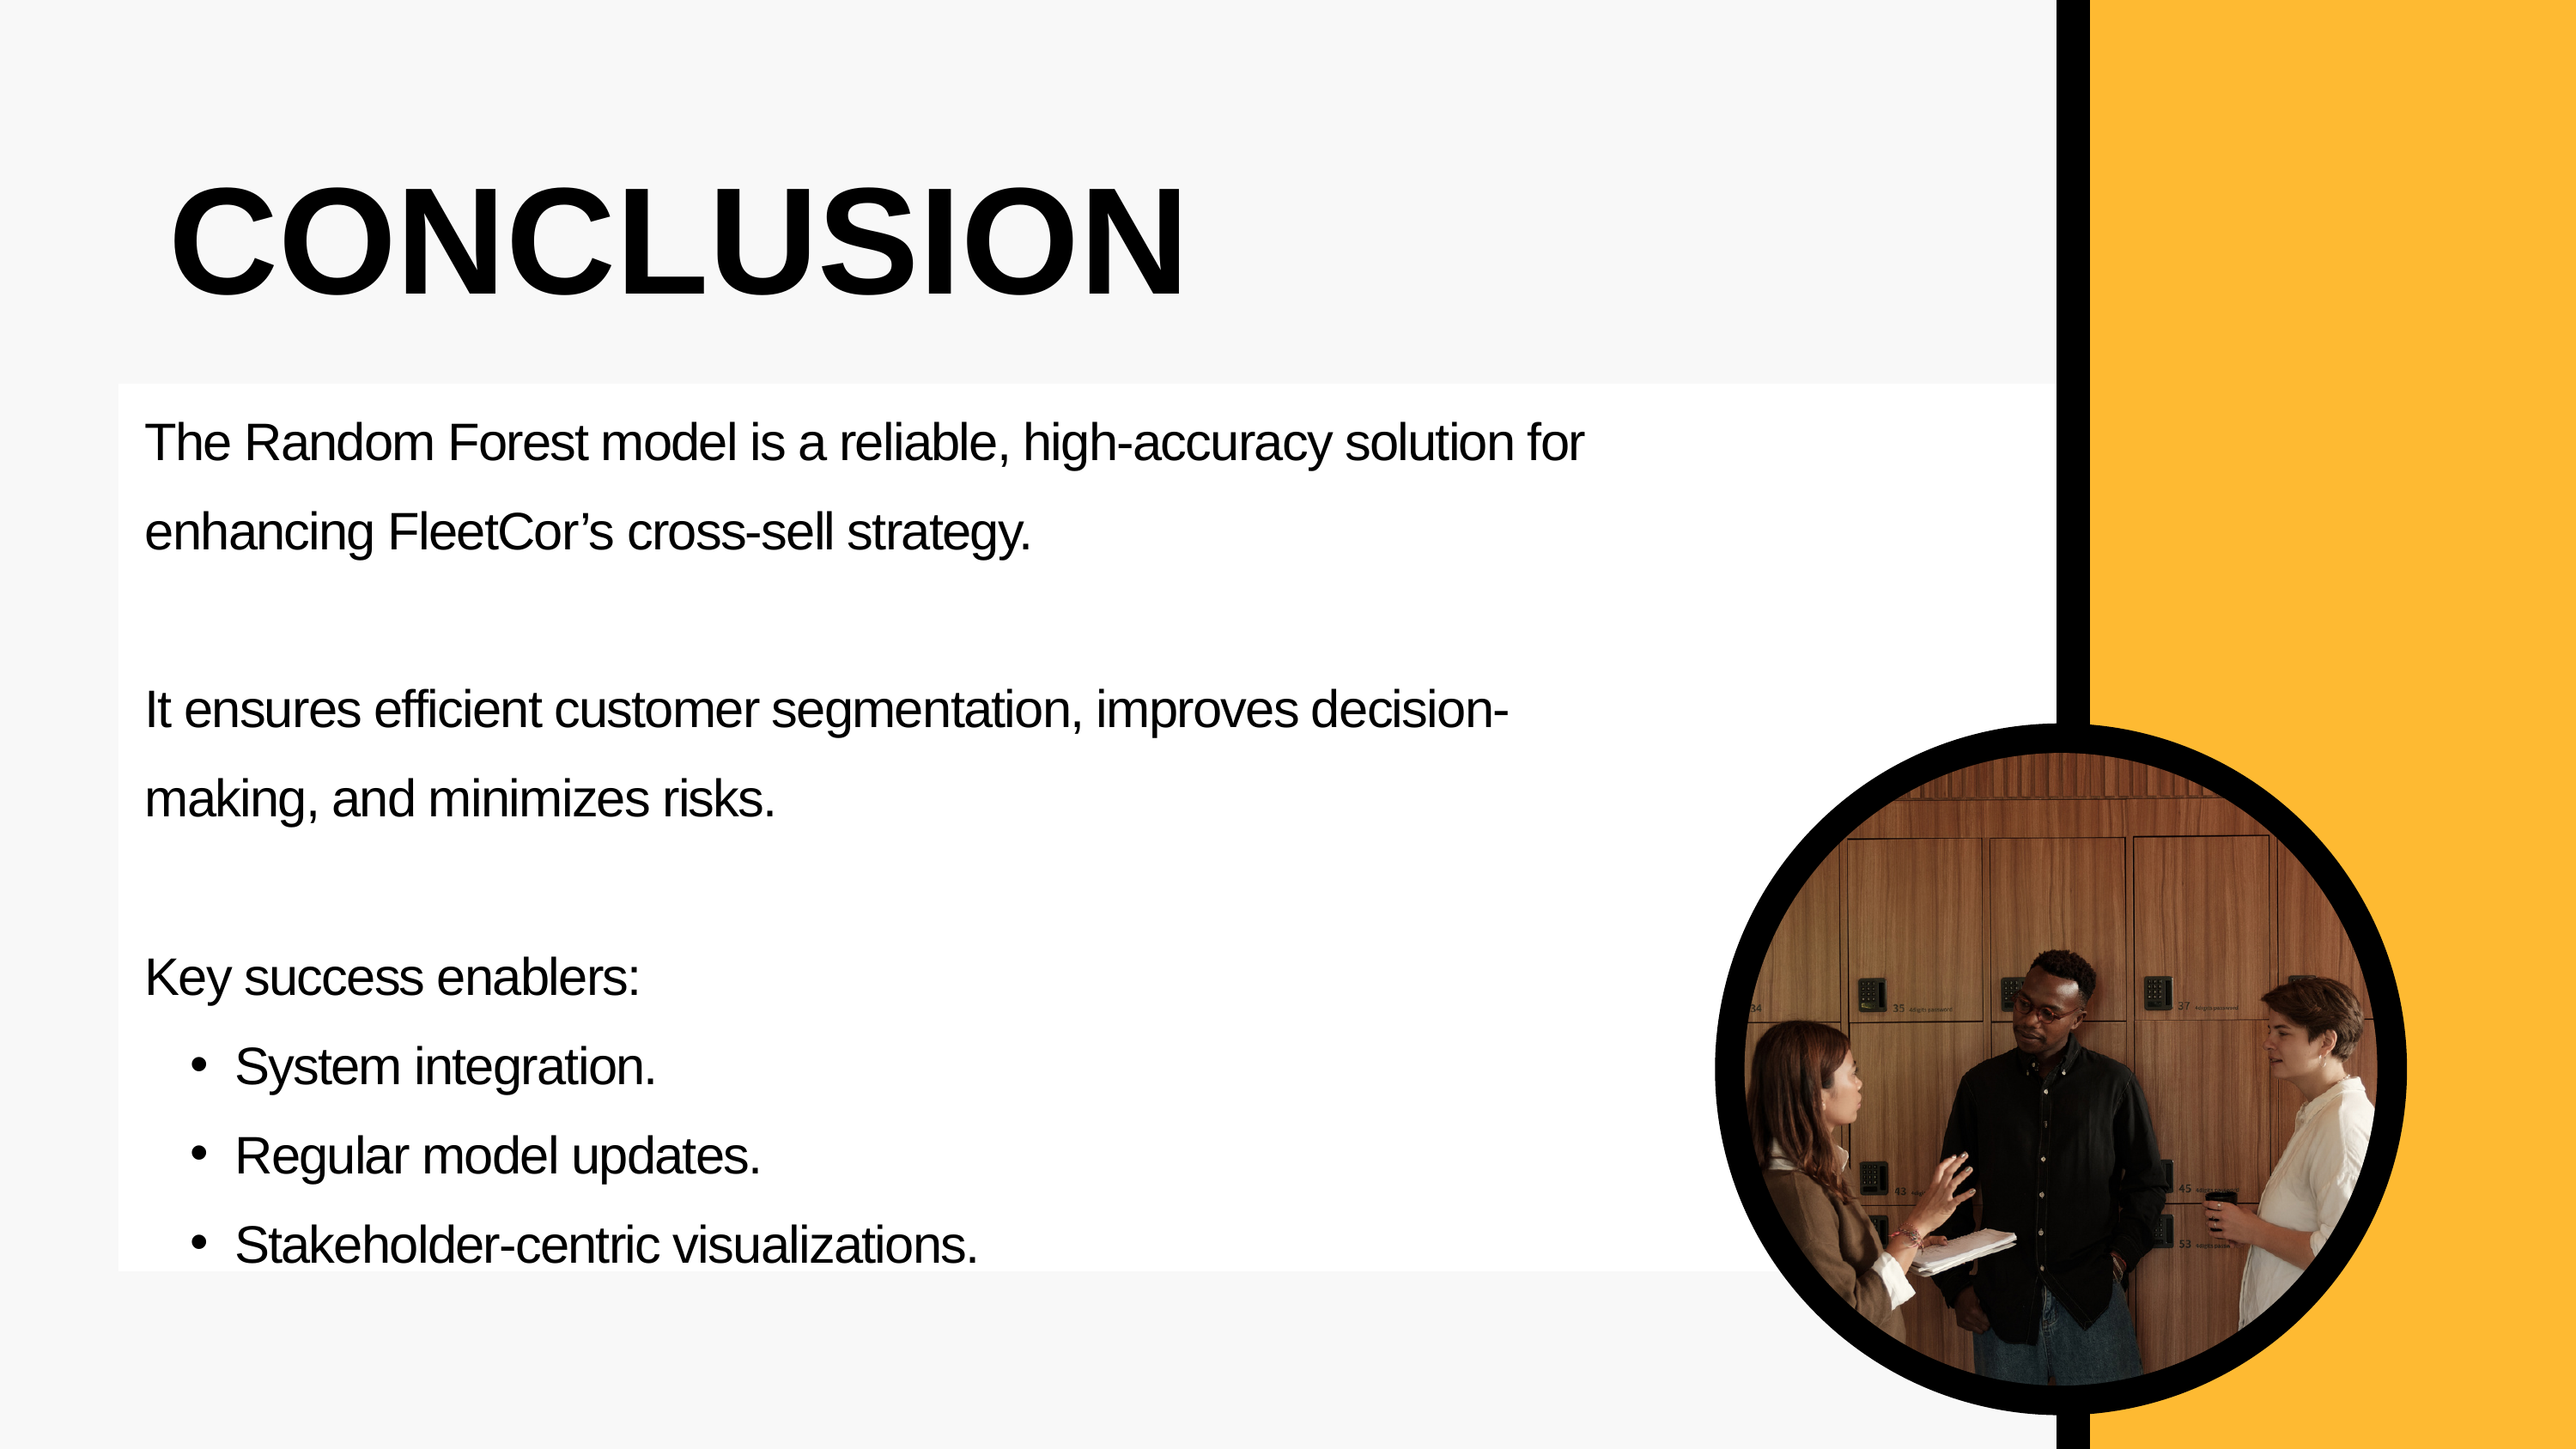

CONCLUSION
The Random Forest model is a reliable, high-accuracy solution for enhancing FleetCor’s cross-sell strategy.

It ensures efficient customer segmentation, improves decision-making, and minimizes risks.

Key success enablers:
System integration.
Regular model updates.
Stakeholder-centric visualizations.